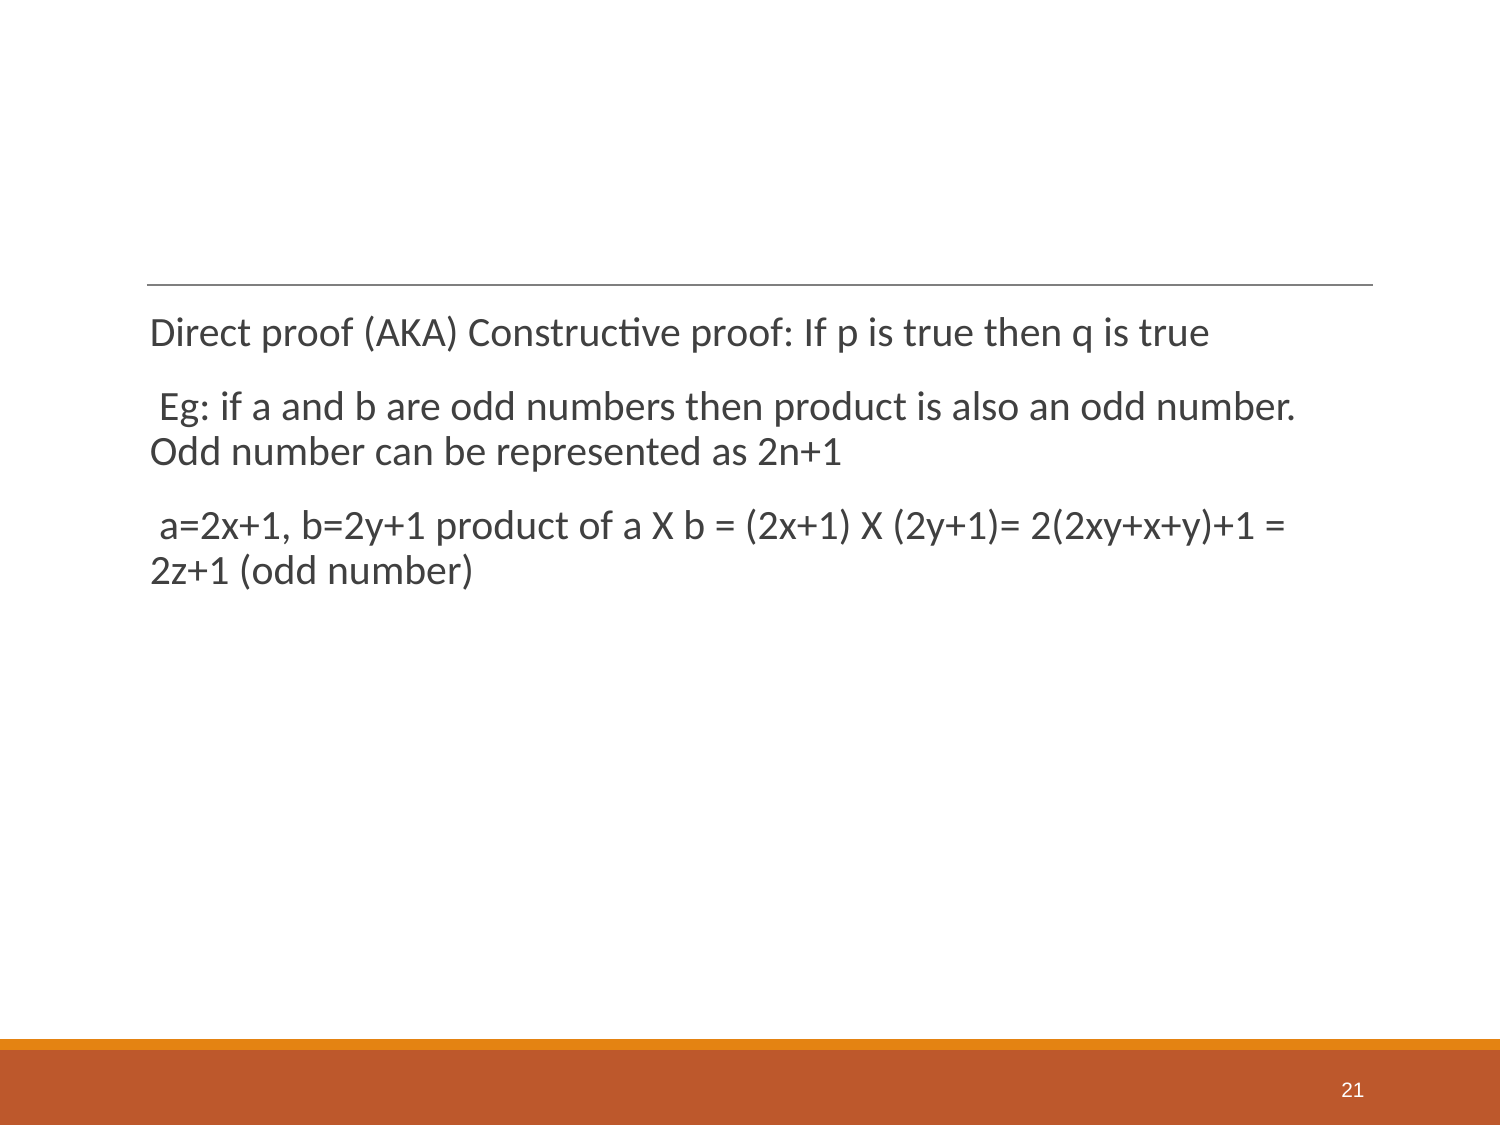

#
Direct proof (AKA) Constructive proof: If p is true then q is true
 Eg: if a and b are odd numbers then product is also an odd number. Odd number can be represented as 2n+1
 a=2x+1, b=2y+1 product of a X b = (2x+1) X (2y+1)= 2(2xy+x+y)+1 = 2z+1 (odd number)
21